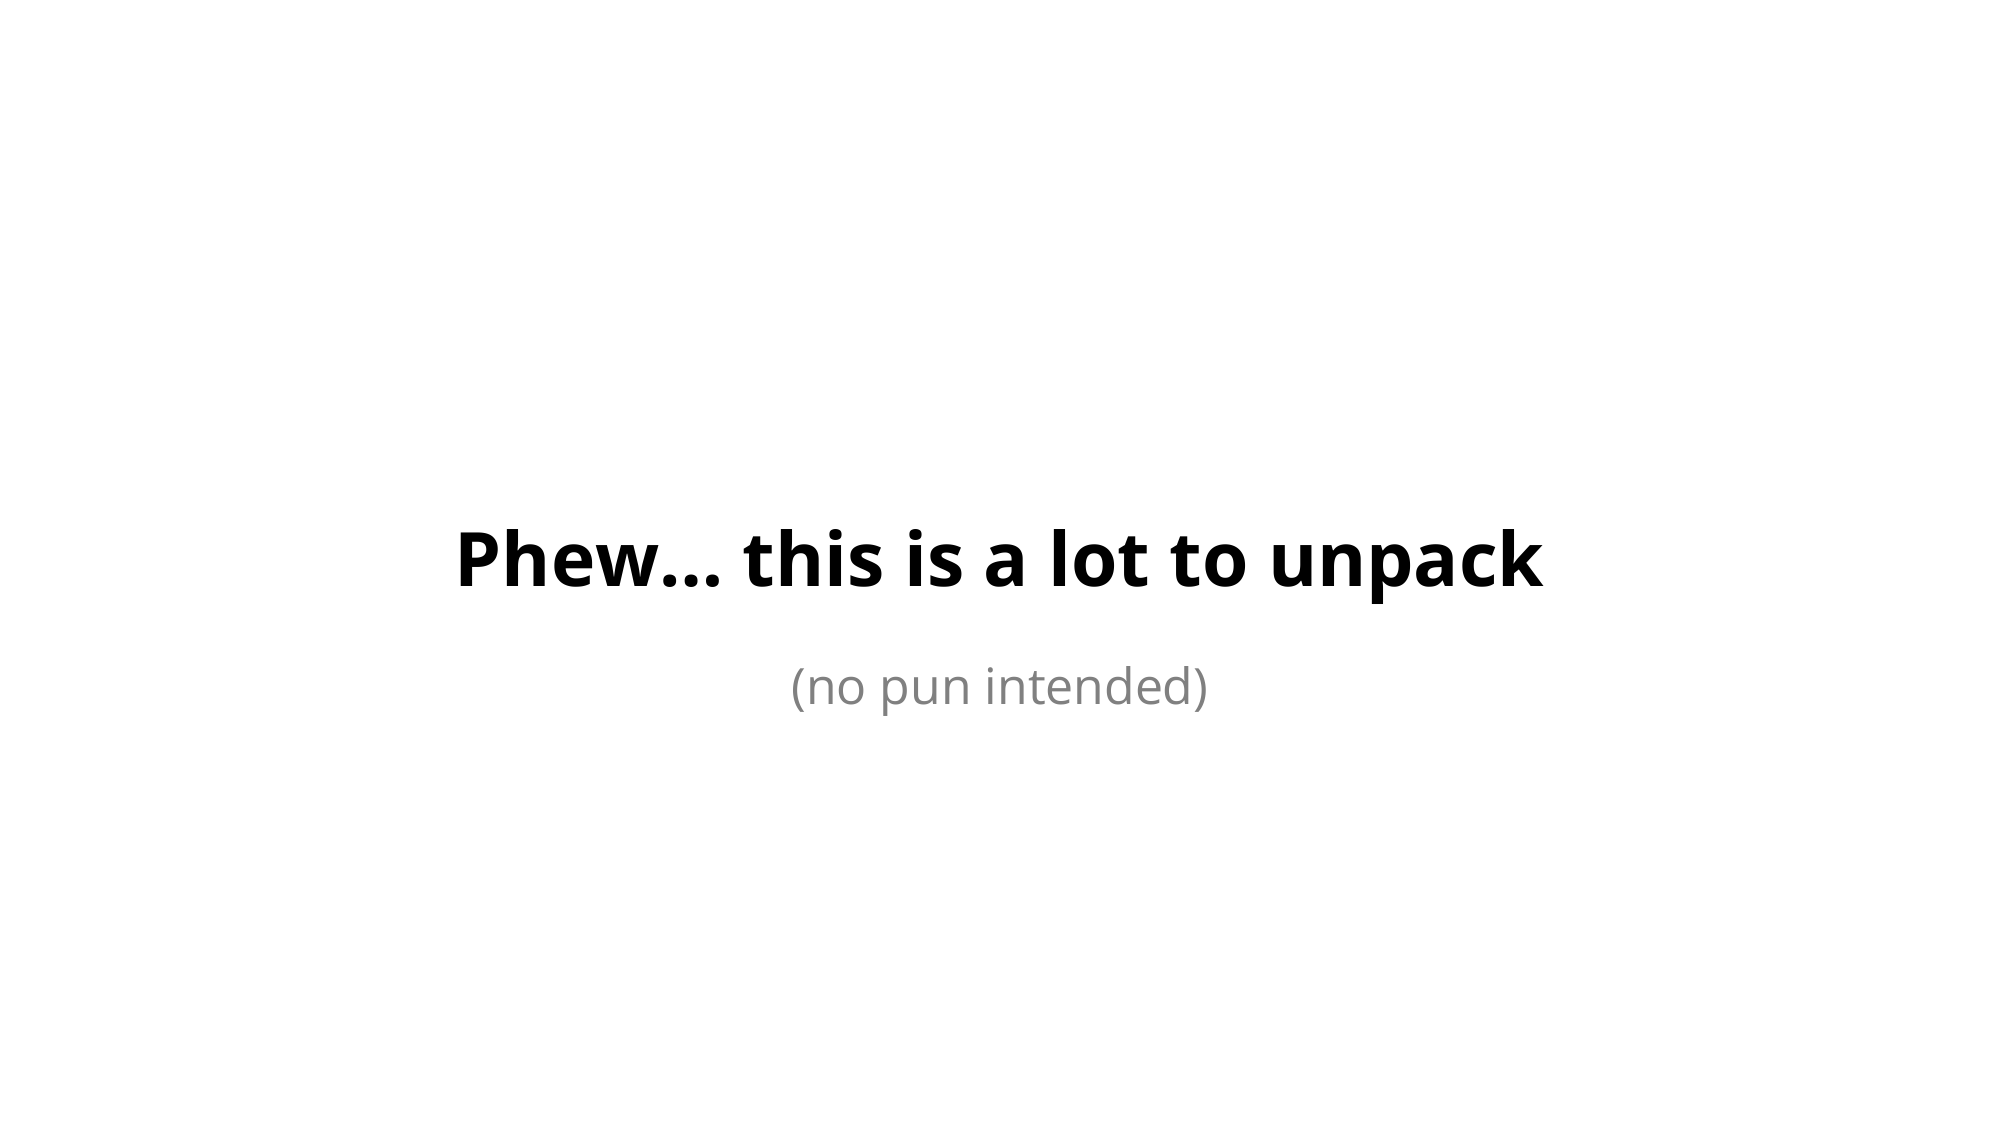

# Phew… this is a lot to unpack
(no pun intended)